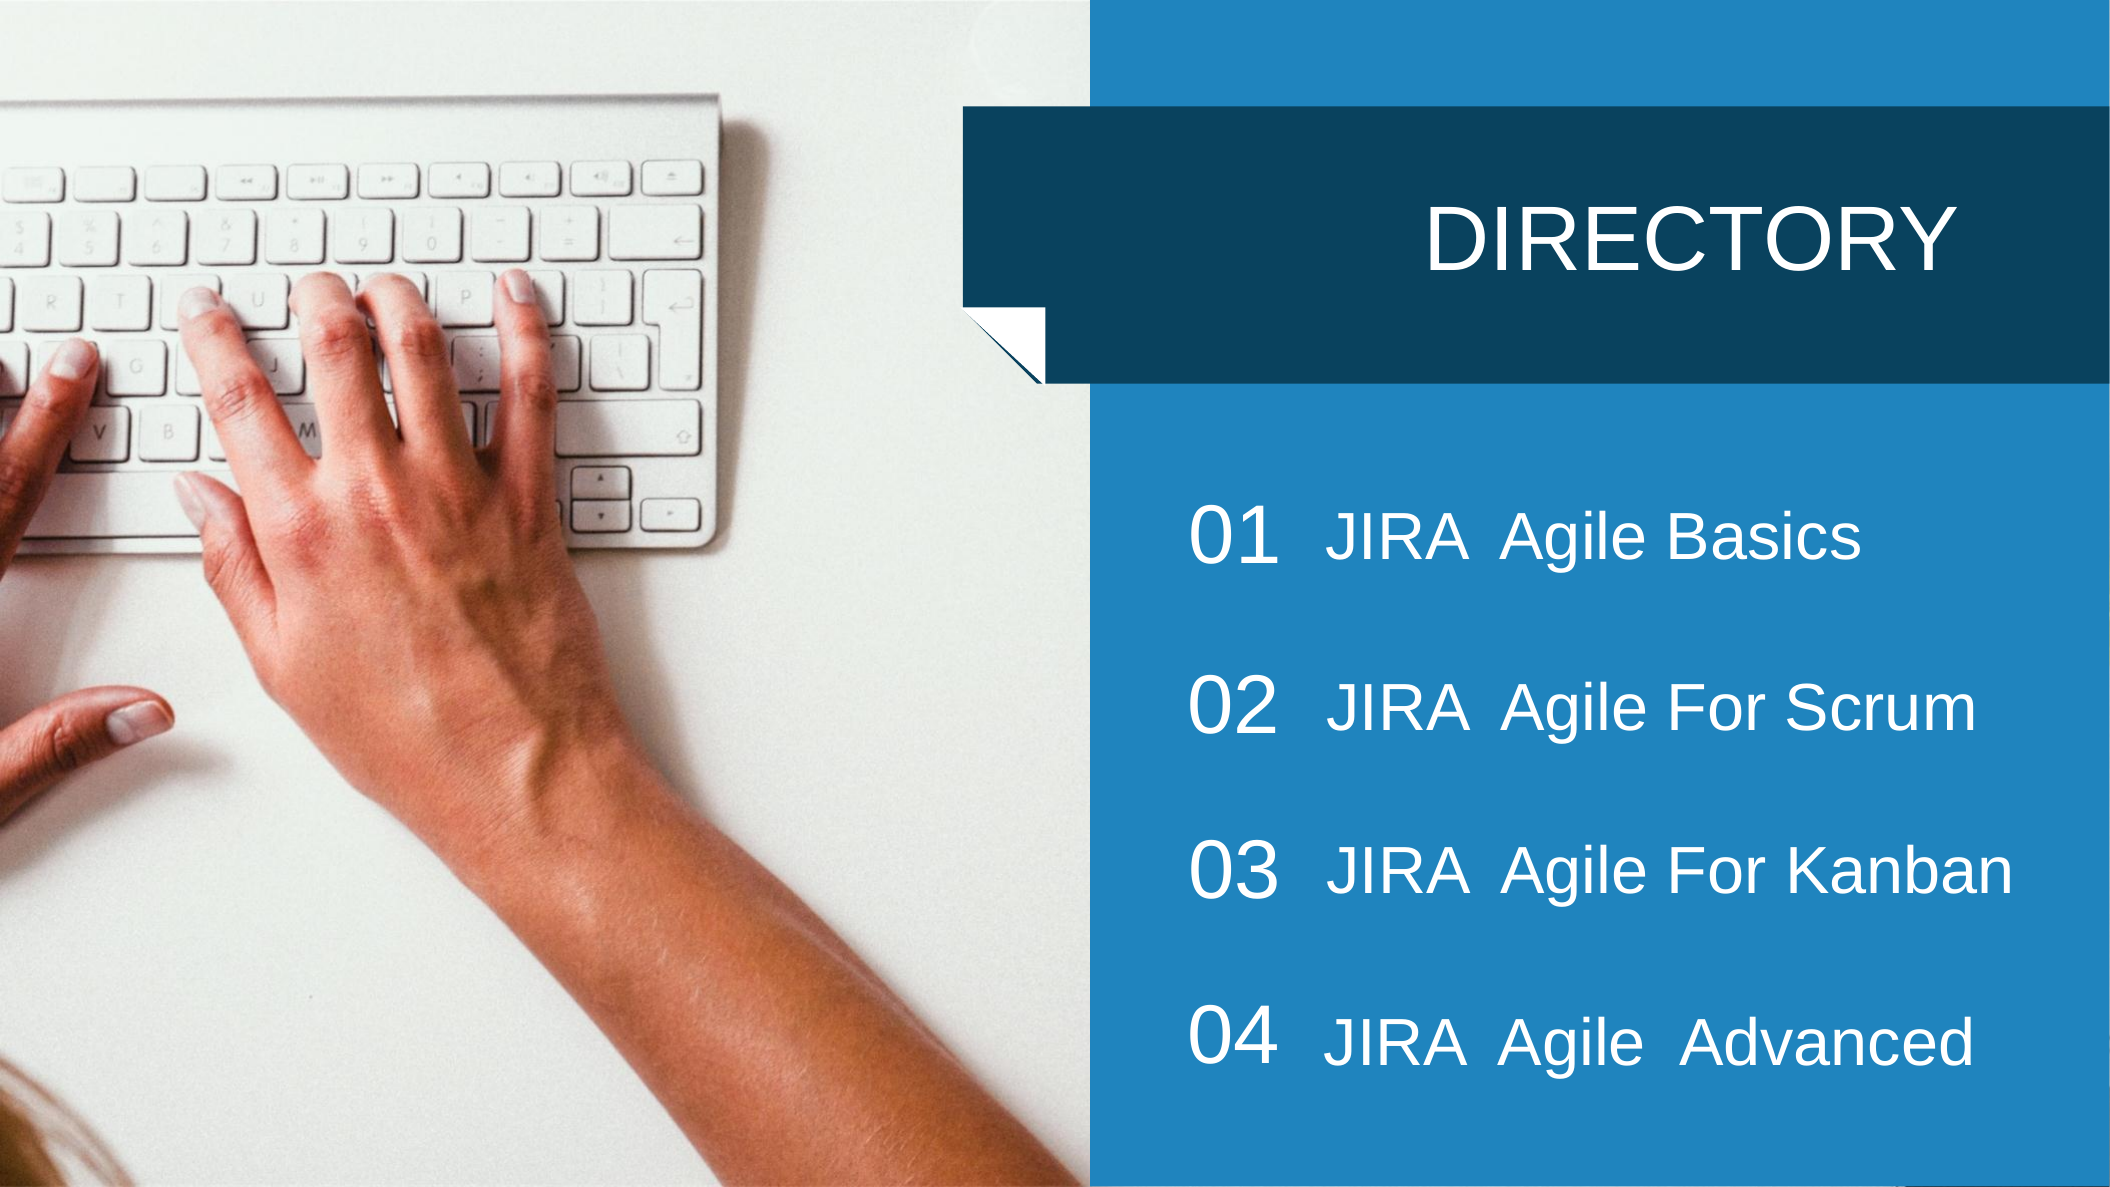

DIRECTORY
01
JIRA  Agile Basics
02
JIRA  Agile For Scrum
03
JIRA  Agile For Kanban
04
JIRA  Agile  Advanced